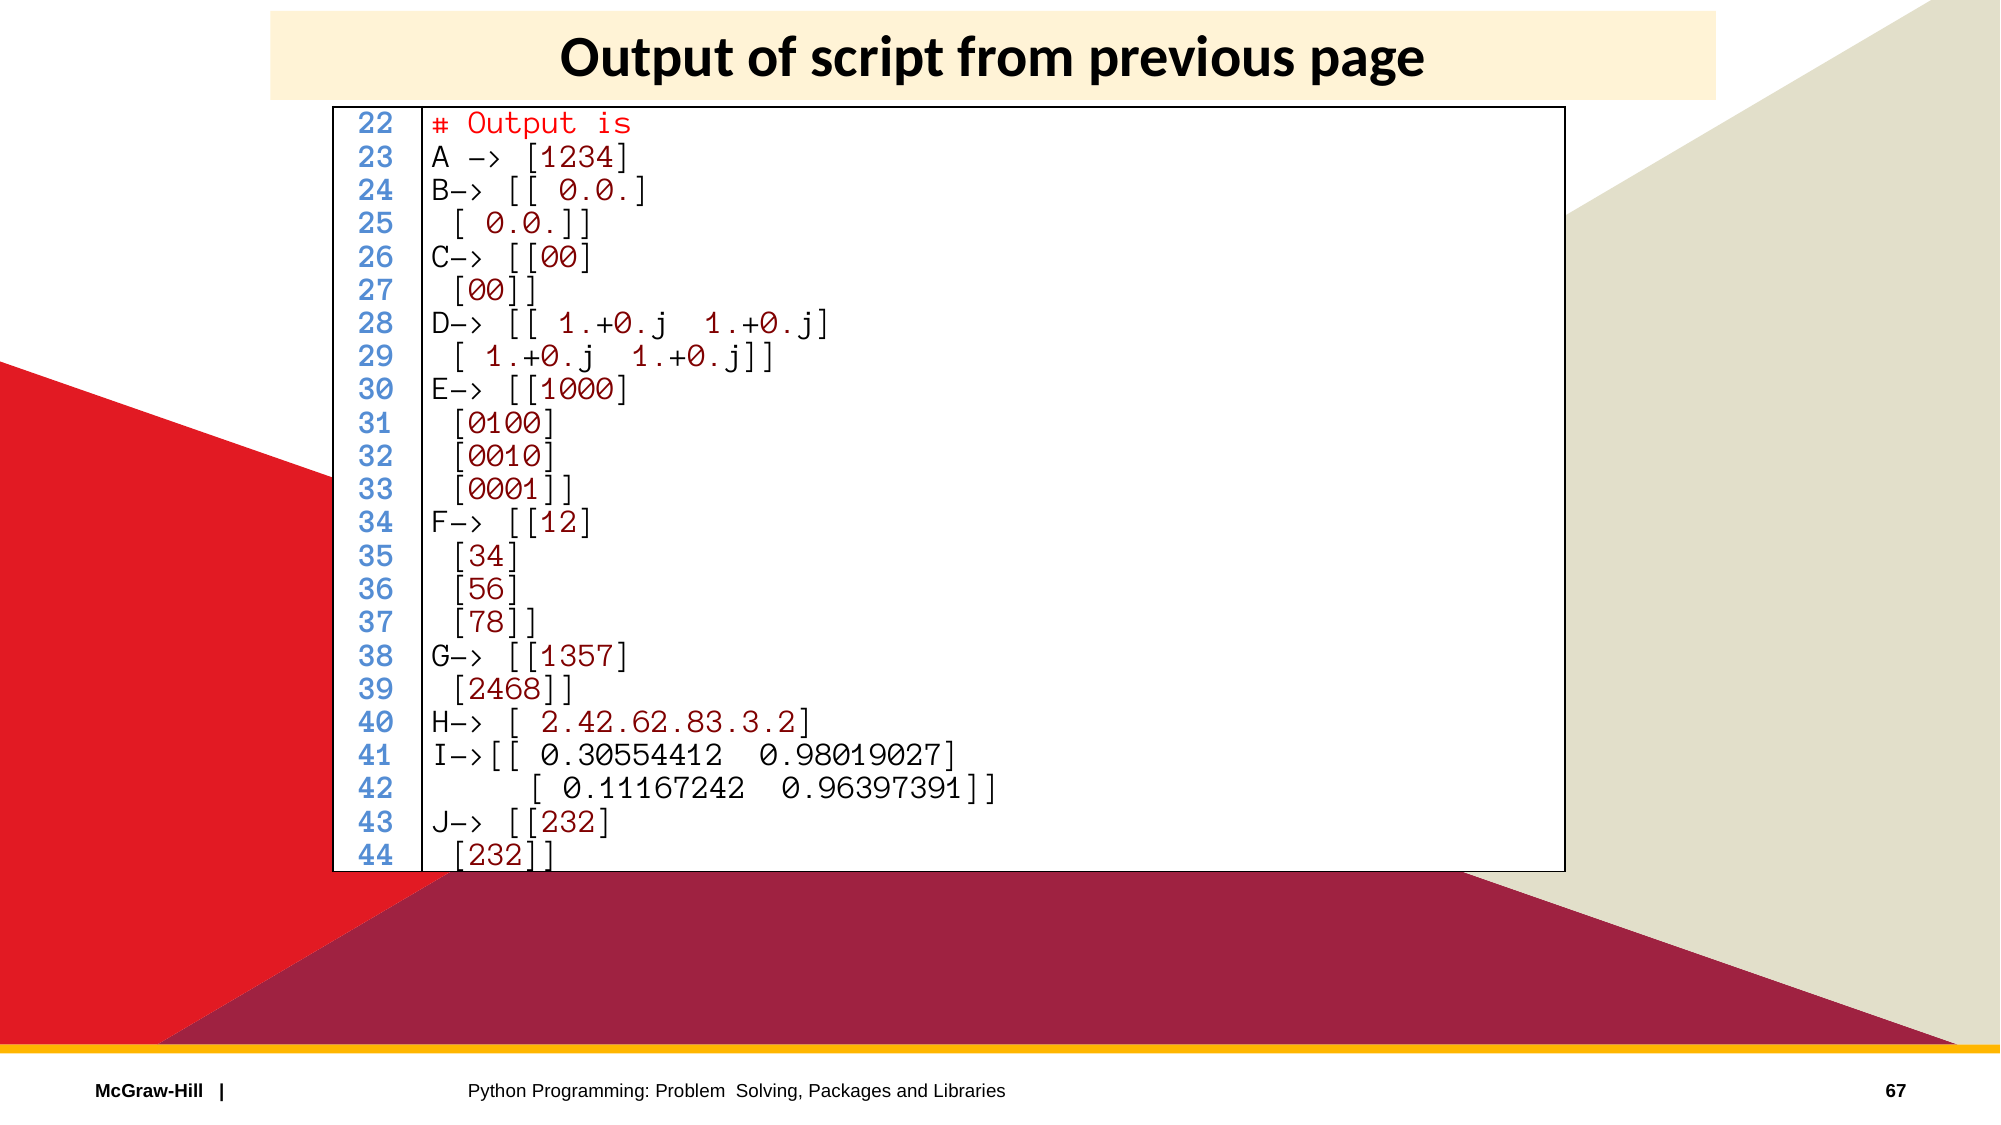

# Output of script from previous page
| 22 23 24 25 26 27 28 29 30 31 32 33 34 35 36 37 38 39 40 41 42 43 44 | # Output is A -> [1234] B-> [[ 0.0.] [ 0.0.]] C-> [[00] [00]] D-> [[ 1.+0.j 1.+0.j] [ 1.+0.j 1.+0.j]] E-> [[1000] [0100] [0010] [0001]] F-> [[12] [34] [56] [78]] G-> [[1357] [2468]] H-> [ 2.42.62.83.3.2] I->[[ 0.30554412 0.98019027] [ 0.11167242 0.96397391]] J-> [[232] [232]] |
| --- | --- |
67
Python Programming: Problem  Solving, Packages and Libraries